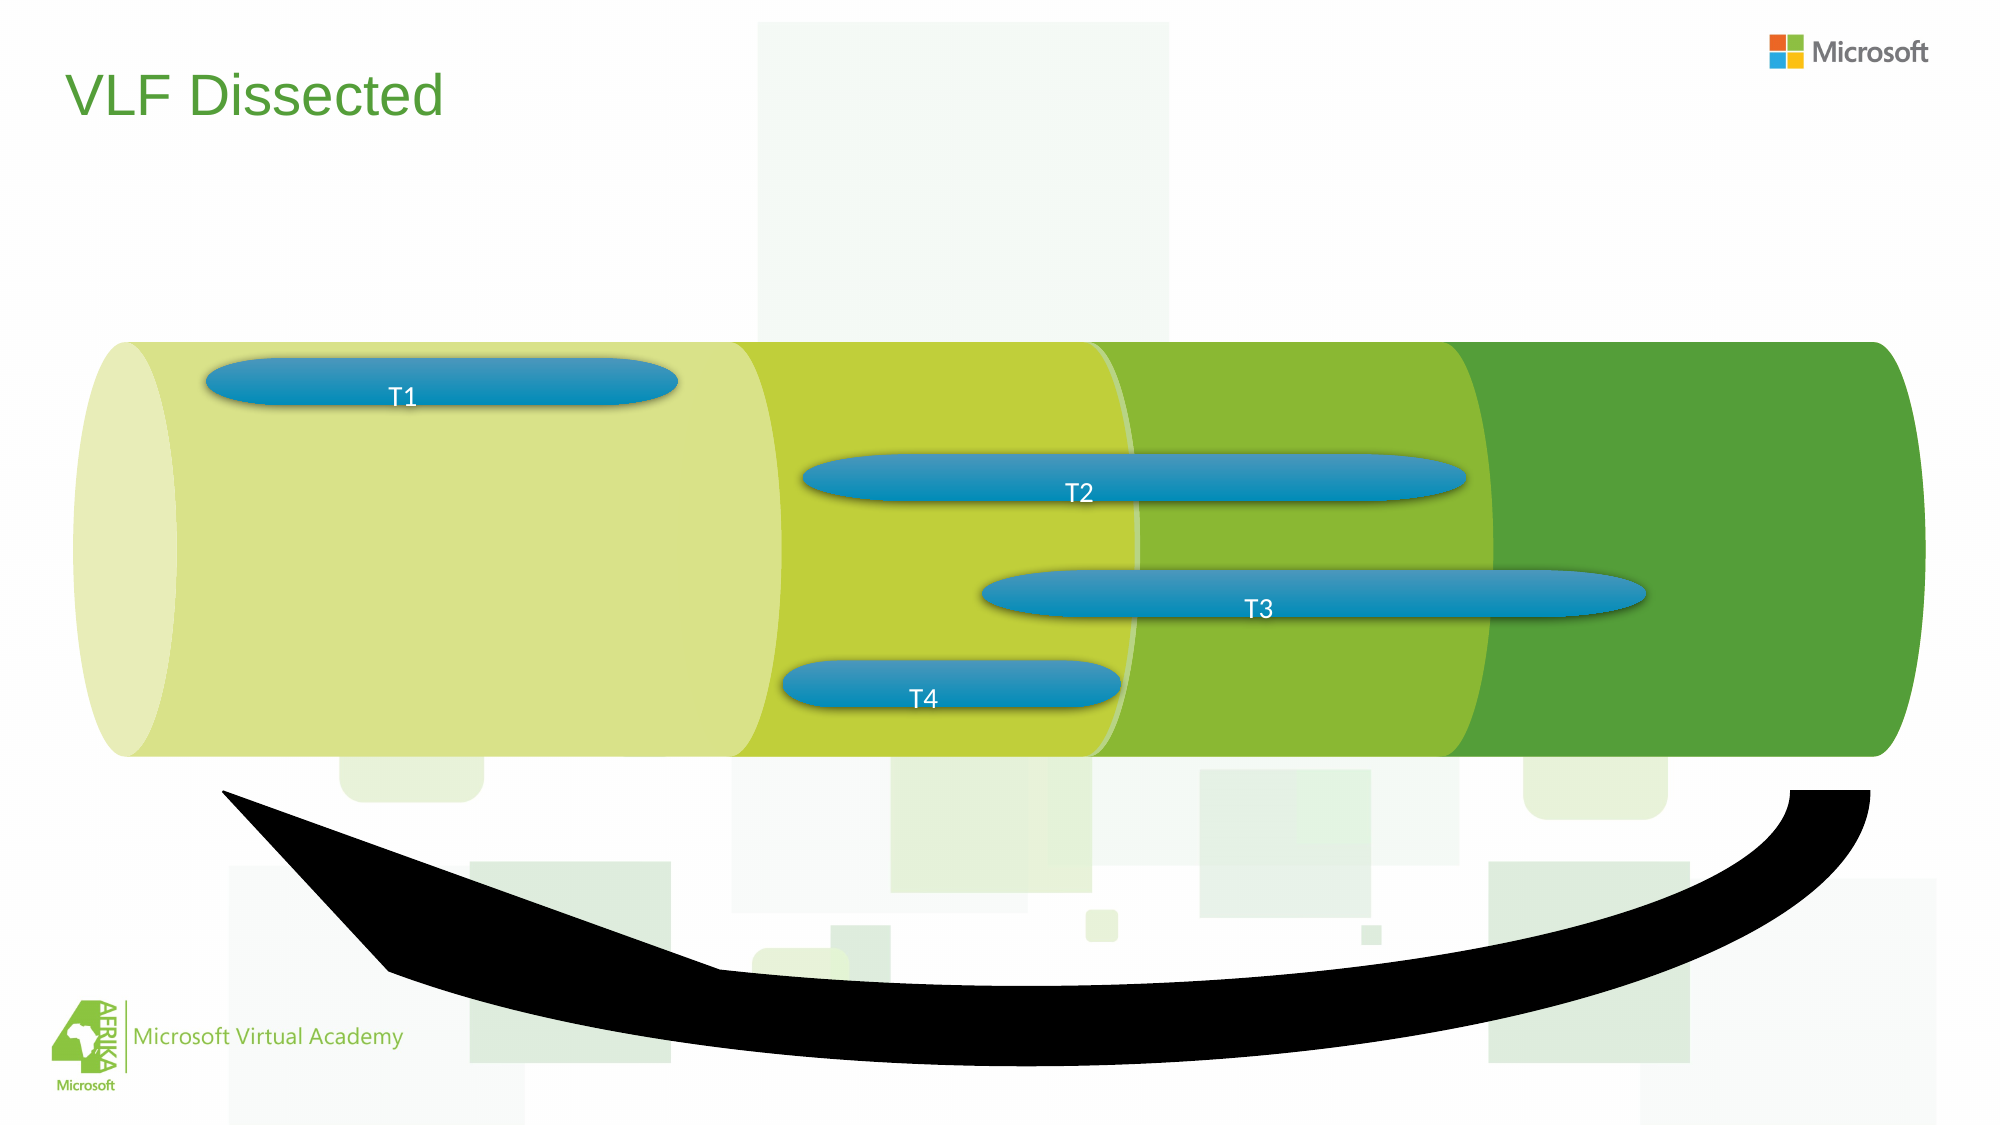

# VLF Dissected

T1

T2

T3

T4